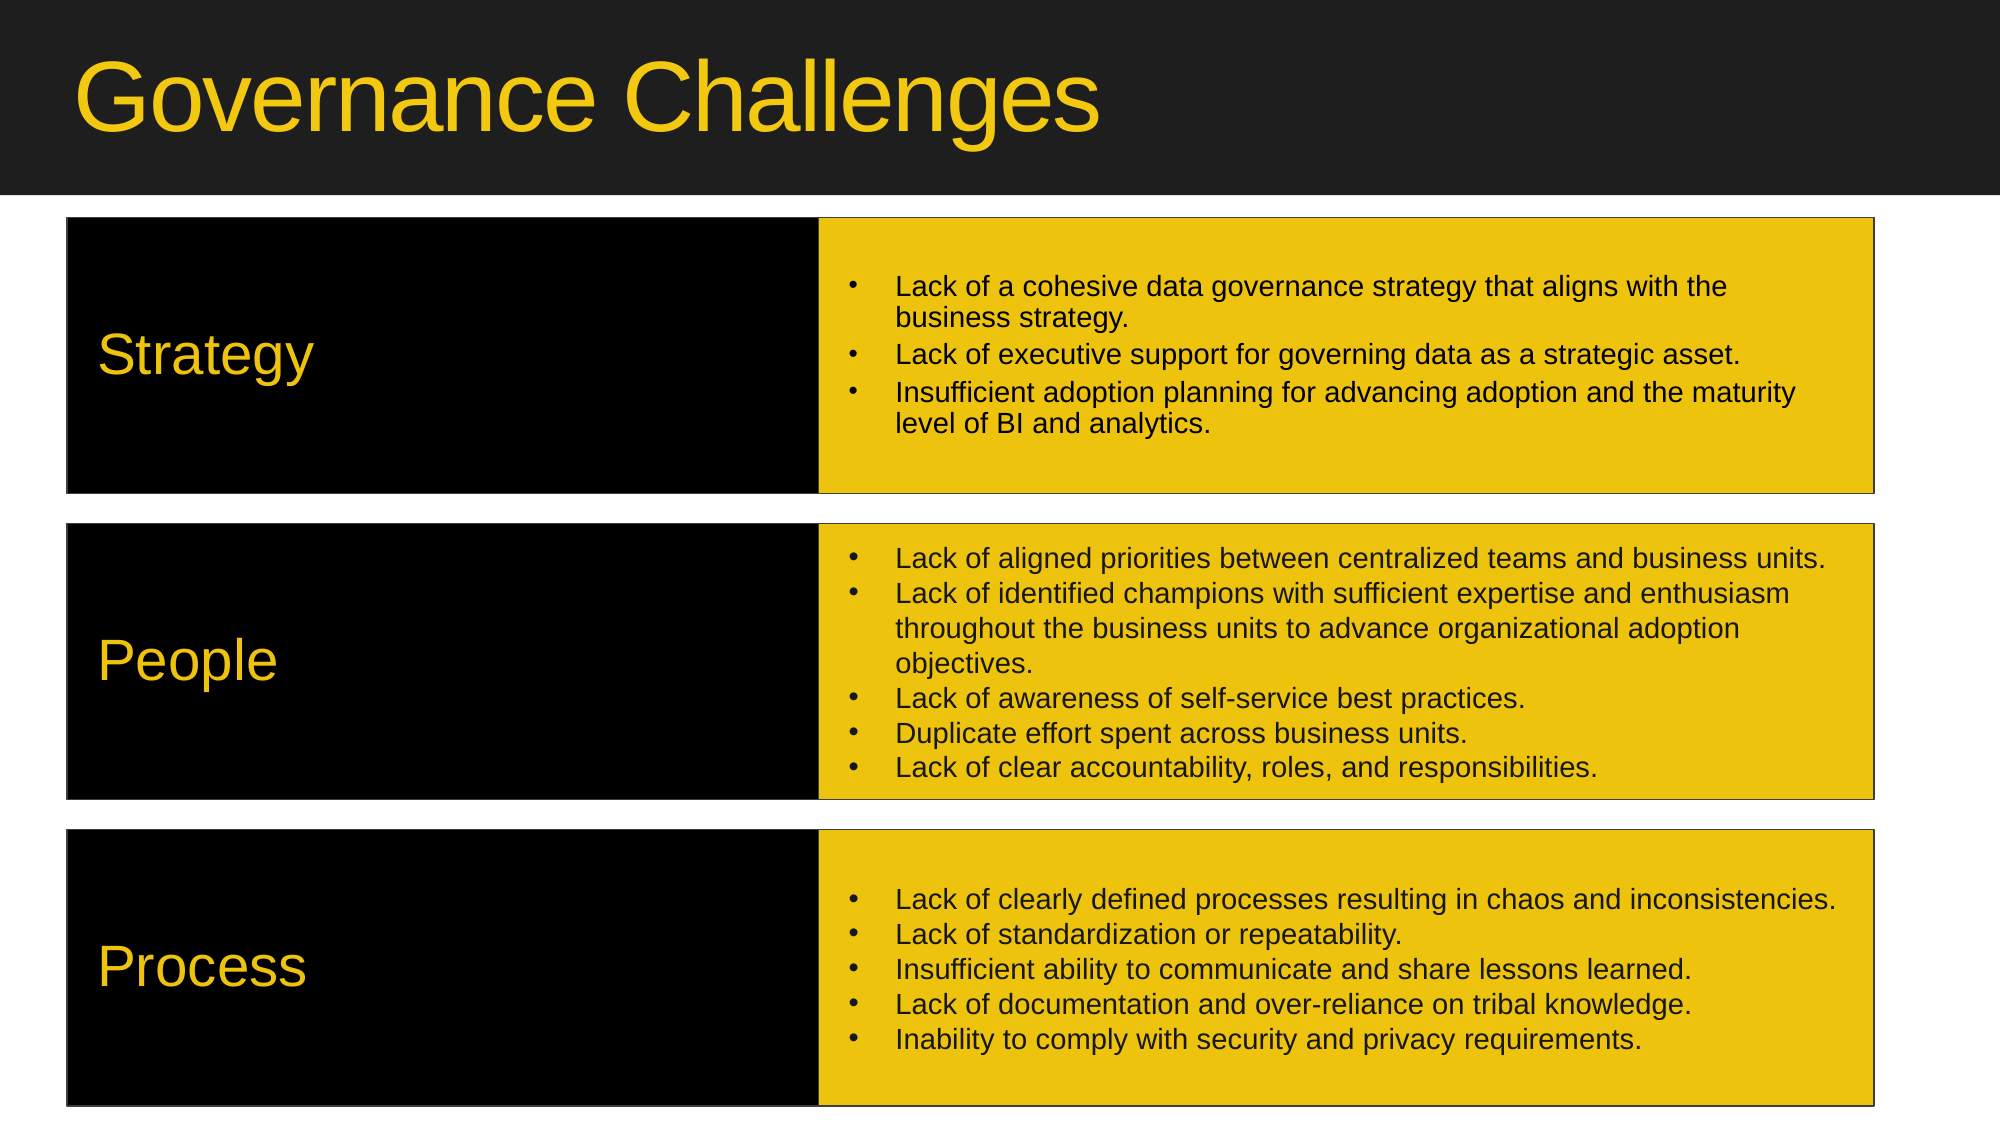

# Governance Challenges
Strategy
Lack of a cohesive data governance strategy that aligns with the business strategy.
Lack of executive support for governing data as a strategic asset.
Insufficient adoption planning for advancing adoption and the maturity level of BI and analytics.
Lack of aligned priorities between centralized teams and business units.
Lack of identified champions with sufficient expertise and enthusiasm throughout the business units to advance organizational adoption objectives.
Lack of awareness of self-service best practices.
Duplicate effort spent across business units.
Lack of clear accountability, roles, and responsibilities.
People
Process
Lack of clearly defined processes resulting in chaos and inconsistencies.
Lack of standardization or repeatability.
Insufficient ability to communicate and share lessons learned.
Lack of documentation and over-reliance on tribal knowledge.
Inability to comply with security and privacy requirements.